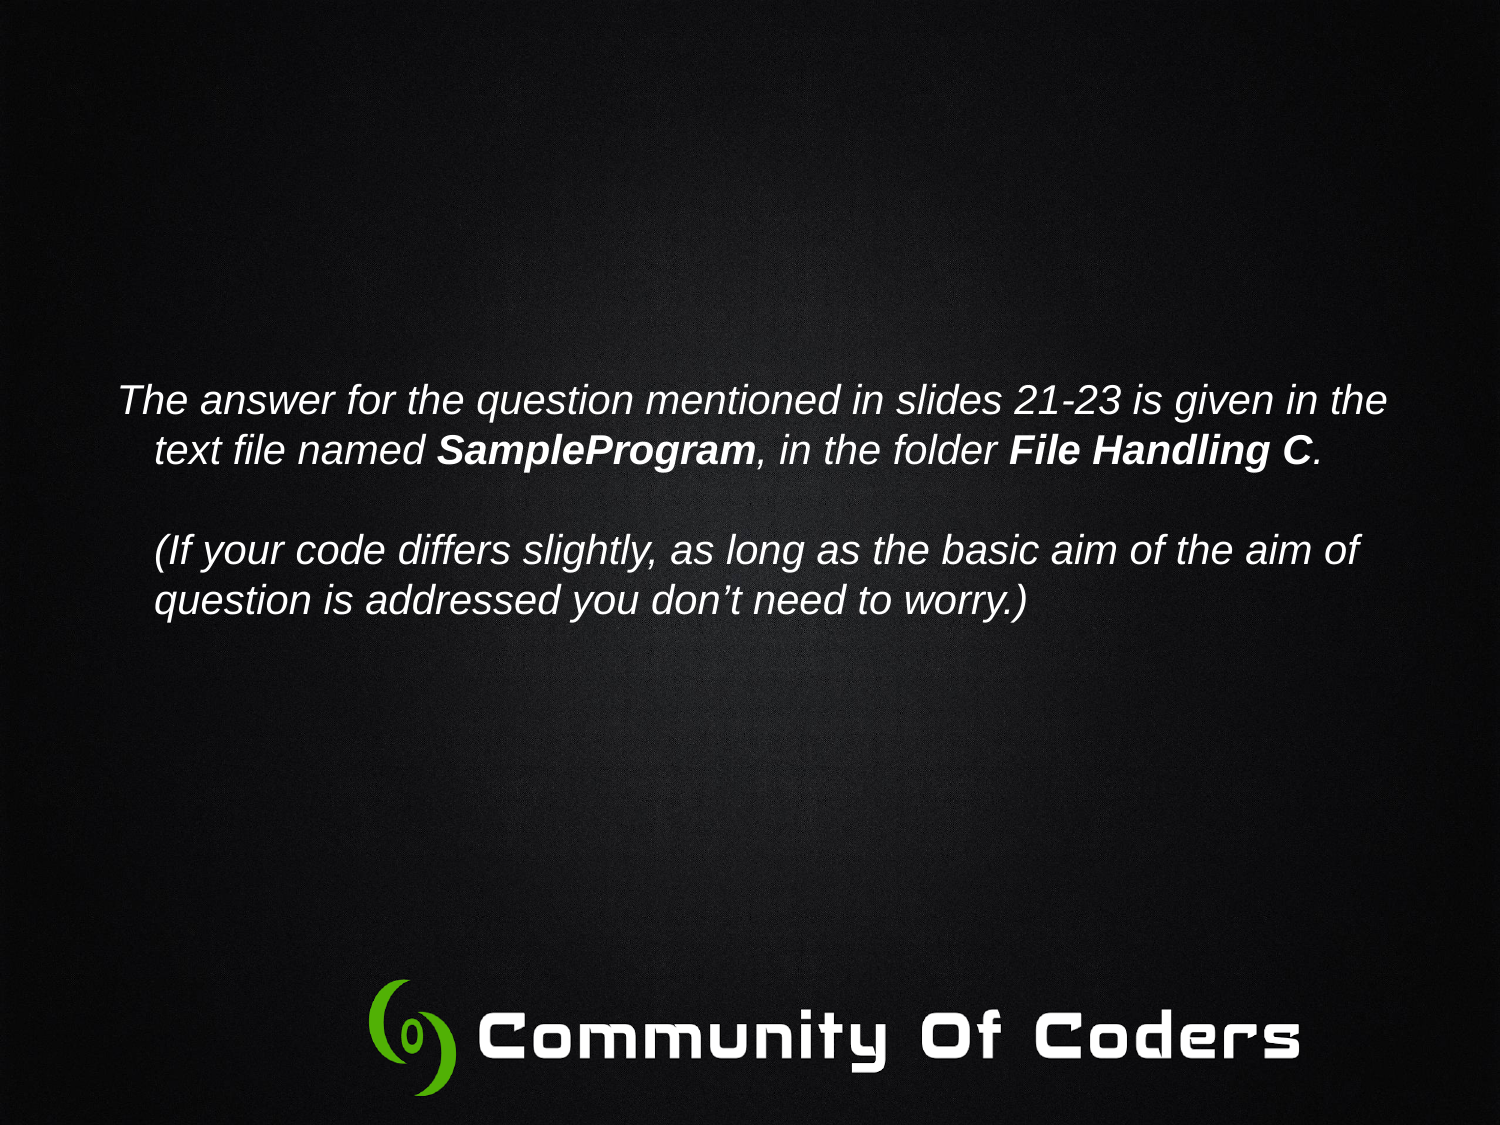

The answer for the question mentioned in slides 21-23 is given in the text file named SampleProgram, in the folder File Handling C.
(If your code differs slightly, as long as the basic aim of the aim of question is addressed you don’t need to worry.)
#